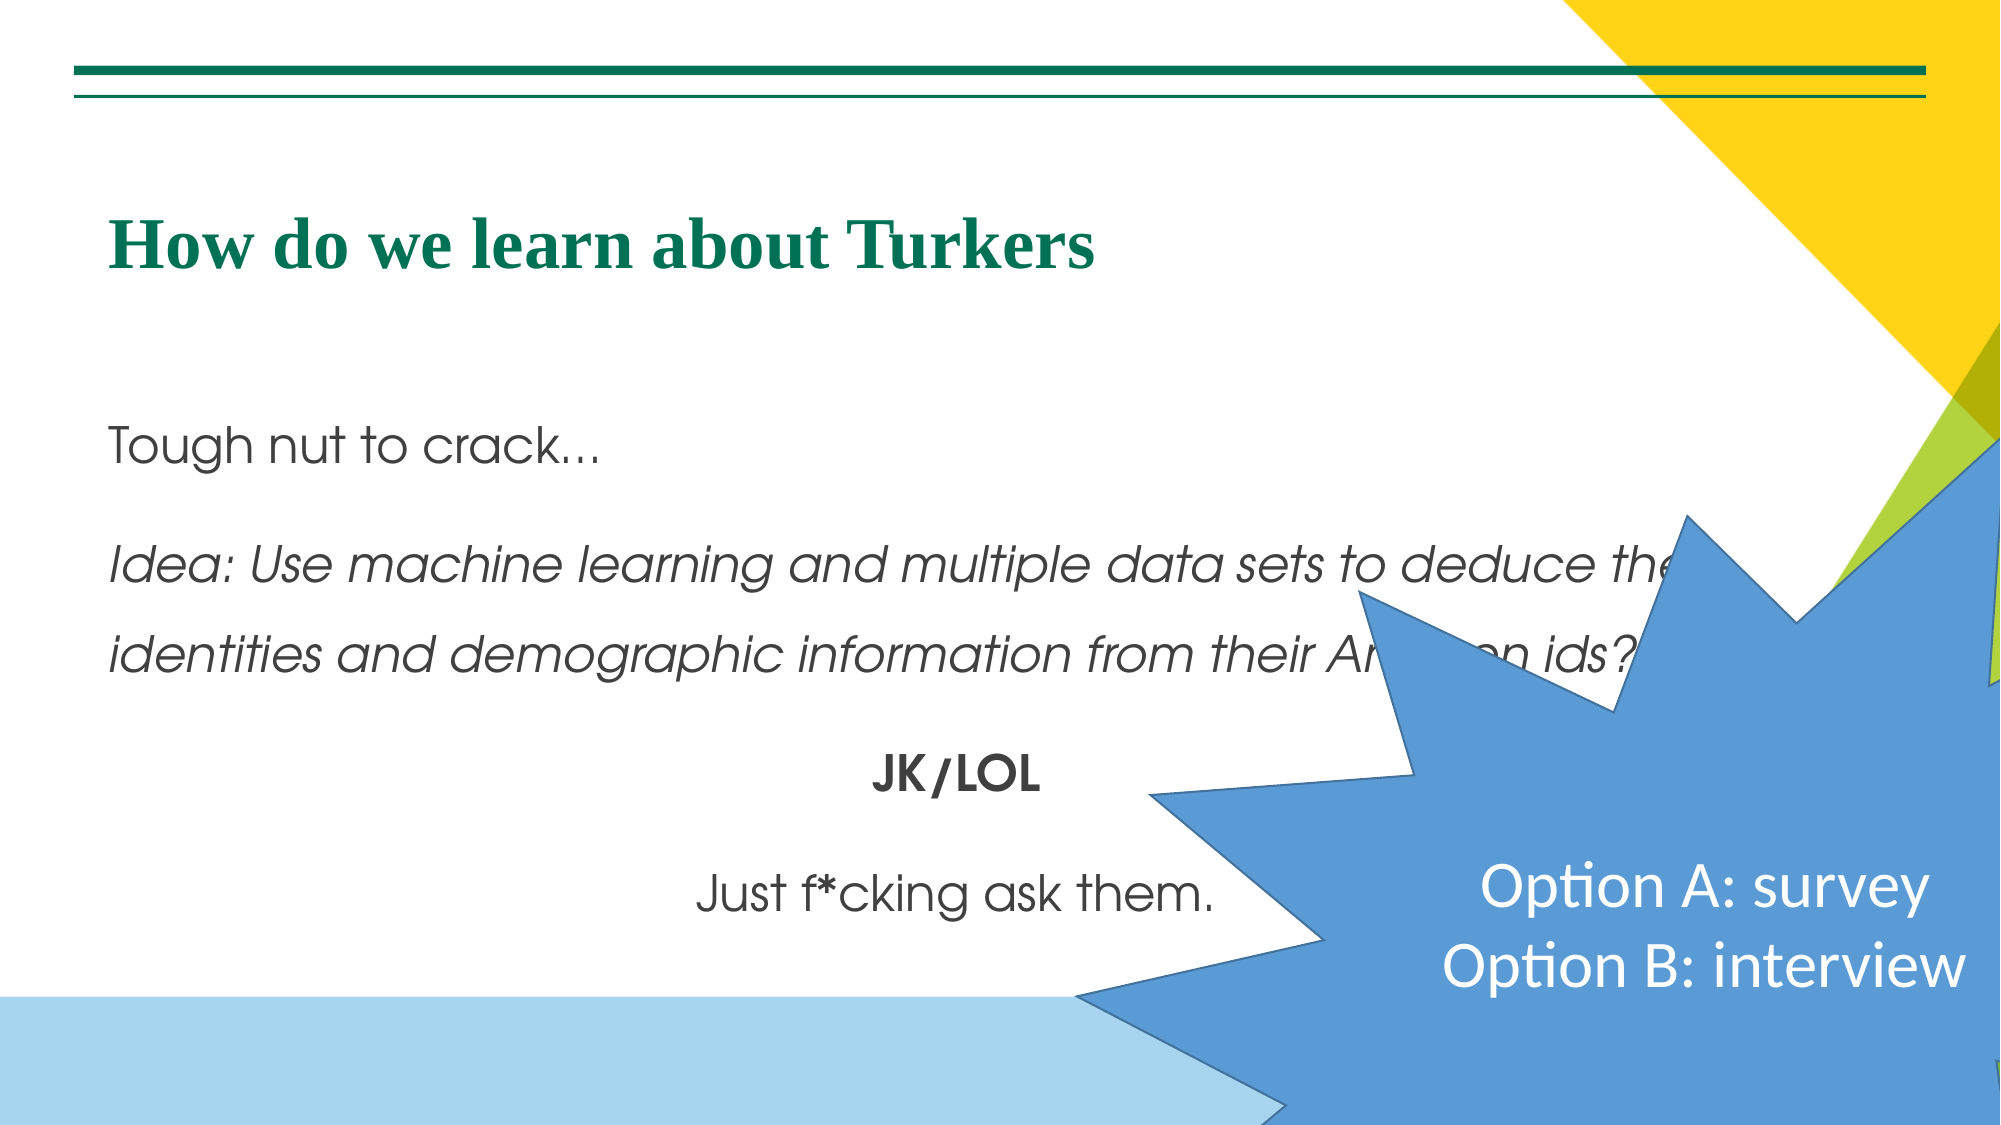

# How do we learn about Turkers
Tough nut to crack…
Idea: Use machine learning and multiple data sets to deduce their identities and demographic information from their Amazon ids?
JK/LOL
Just f*cking ask them.
Option A: survey
Option B: interview